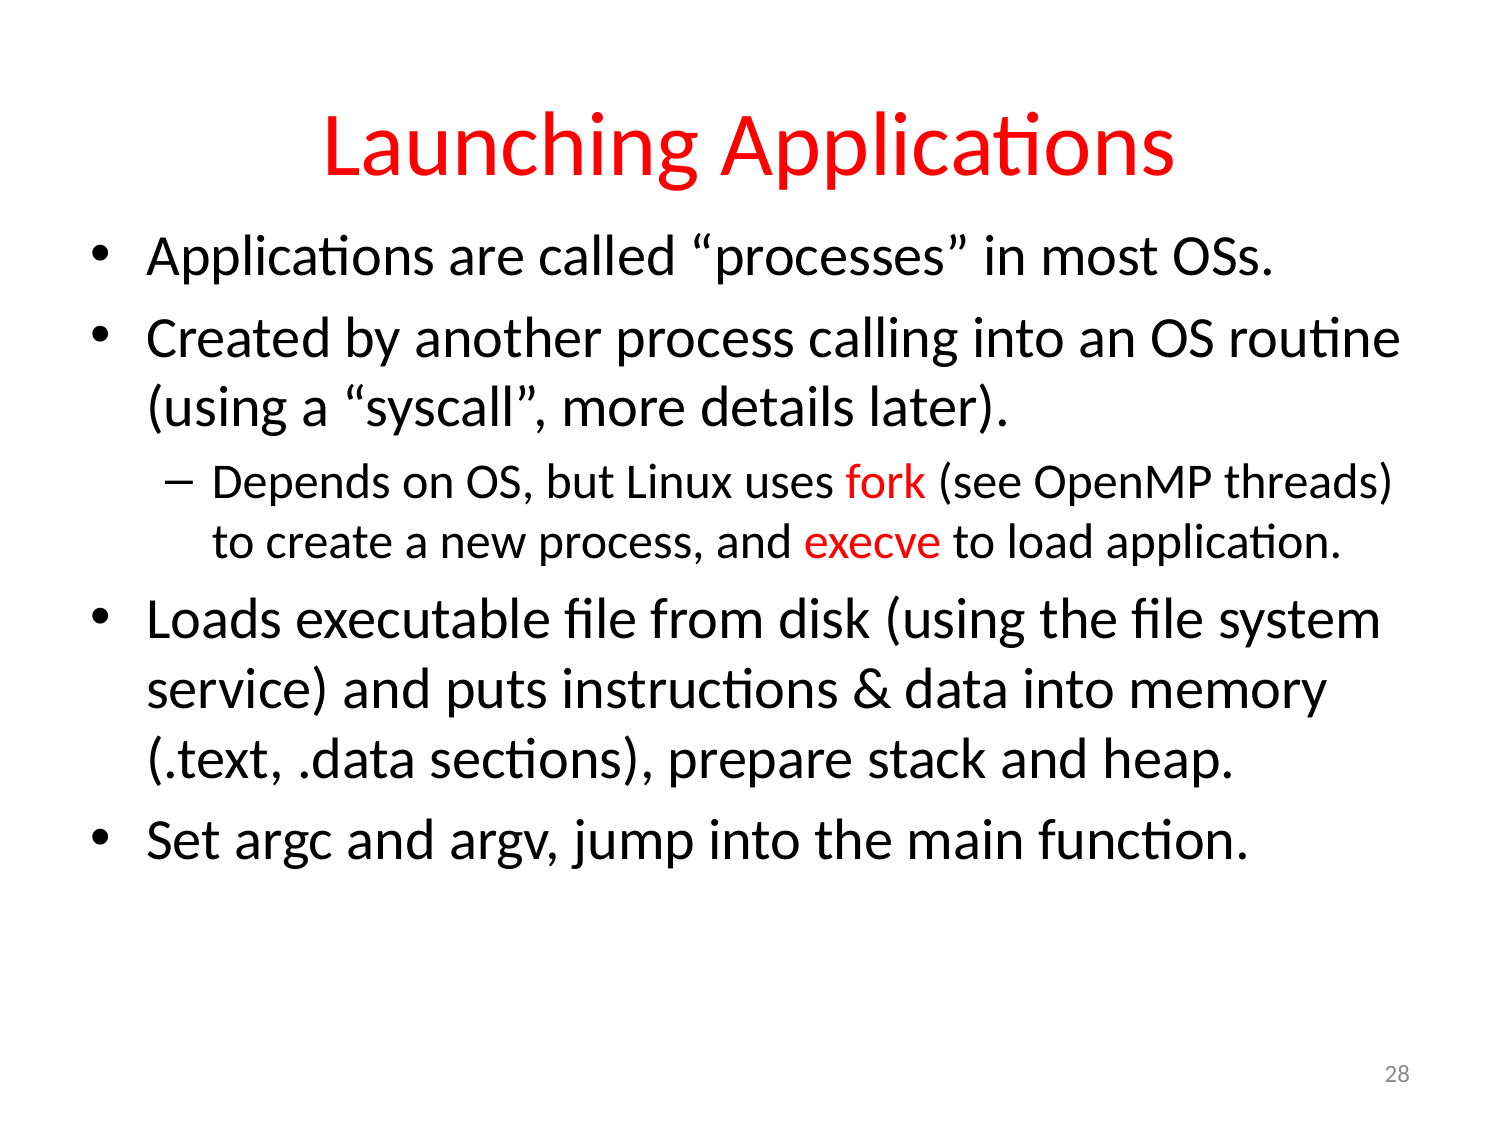

# Launching Applications
Applications are called “processes” in most OSs.
Created by another process calling into an OS routine (using a “syscall”, more details later).
Depends on OS, but Linux uses fork (see OpenMP threads) to create a new process, and execve to load application.
Loads executable file from disk (using the file system service) and puts instructions & data into memory (.text, .data sections), prepare stack and heap.
Set argc and argv, jump into the main function.
28